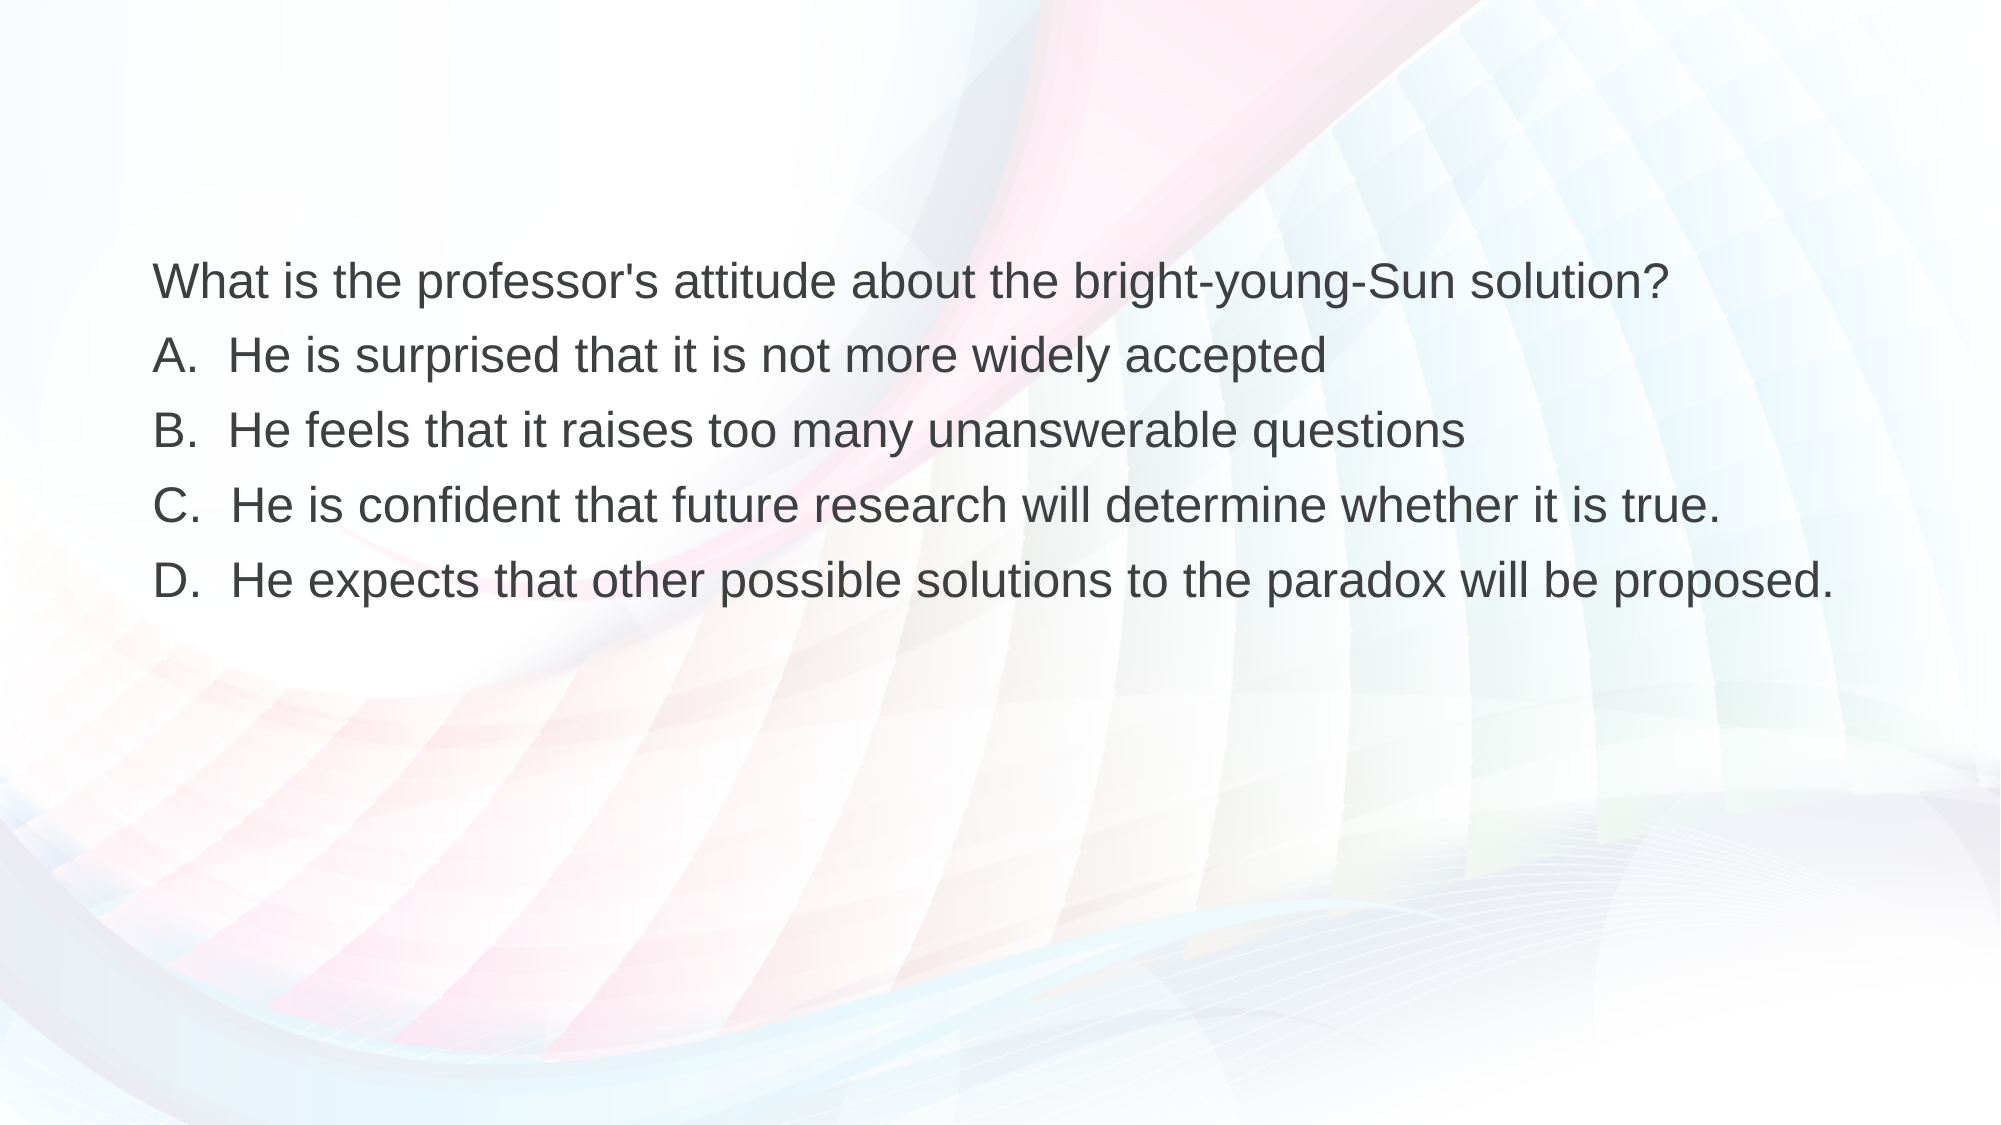

#
What is the professor's attitude about the bright-young-Sun solution?
A.  He is surprised that it is not more widely accepted
B.  He feels that it raises too many unanswerable questions
C.  He is confident that future research will determine whether it is true.
D.  He expects that other possible solutions to the paradox will be proposed.